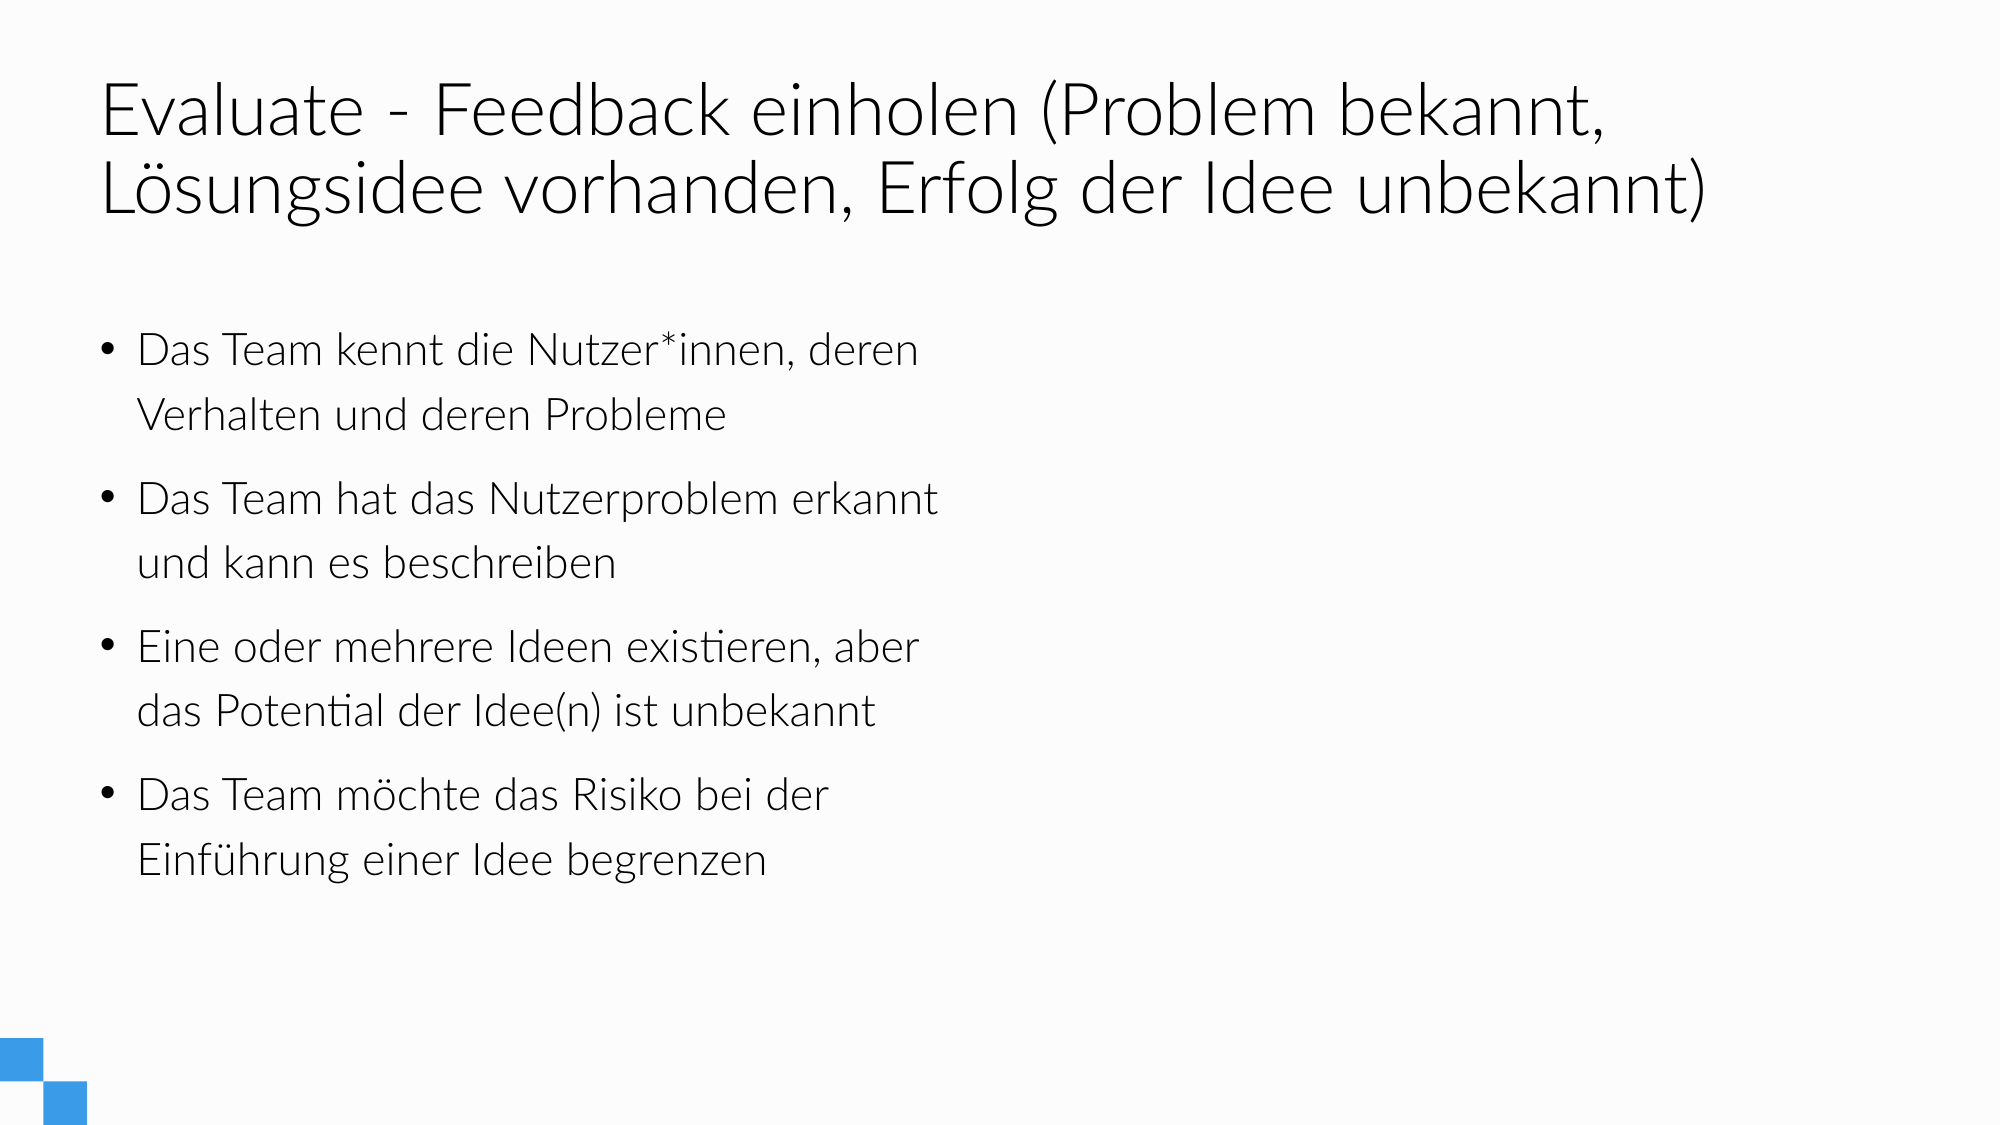

# Evaluate - Feedback einholen (Problem bekannt, Lösungsidee vorhanden, Erfolg der Idee unbekannt)
Das Team kennt die Nutzer*innen, deren Verhalten und deren Probleme
Das Team hat das Nutzerproblem erkannt und kann es beschreiben
Eine oder mehrere Ideen existieren, aber das Potential der Idee(n) ist unbekannt
Das Team möchte das Risiko bei der Einführung einer Idee begrenzen